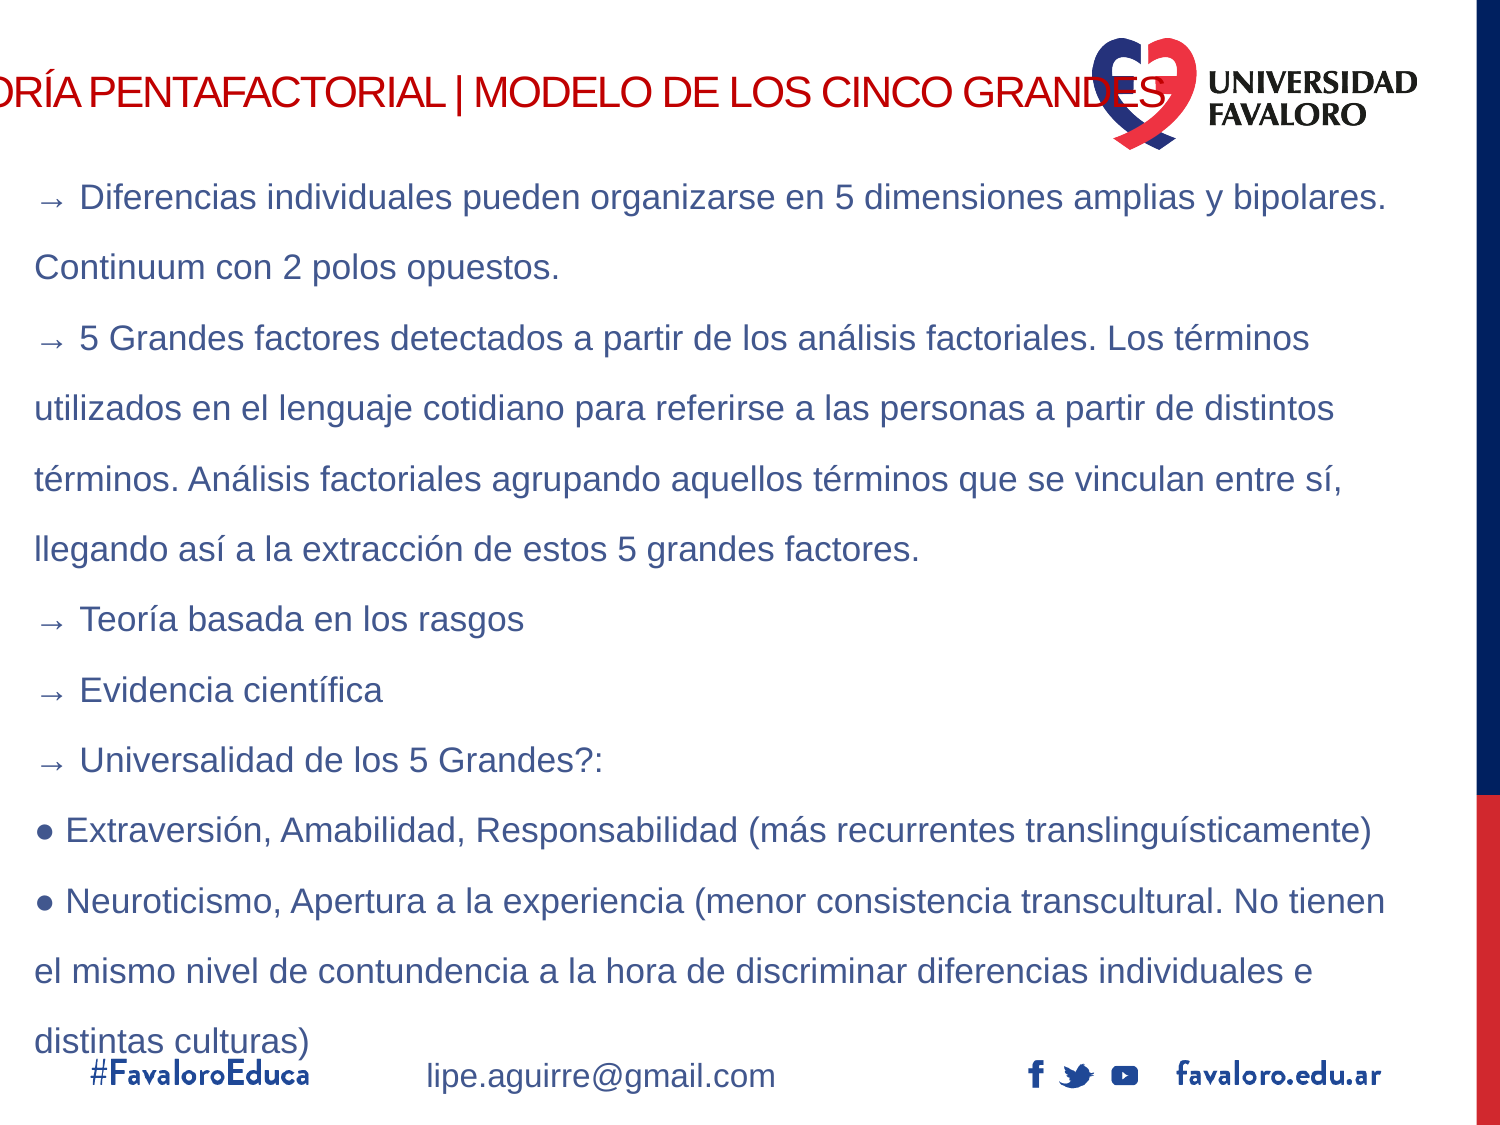

# Teoría Pentafactorial | Modelo de los Cinco Grandes
→ Diferencias individuales pueden organizarse en 5 dimensiones amplias y bipolares.
Continuum con 2 polos opuestos.
→ 5 Grandes factores detectados a partir de los análisis factoriales. Los términos
utilizados en el lenguaje cotidiano para referirse a las personas a partir de distintos
términos. Análisis factoriales agrupando aquellos términos que se vinculan entre sí,
llegando así a la extracción de estos 5 grandes factores.
→ Teoría basada en los rasgos
→ Evidencia científica
→ Universalidad de los 5 Grandes?:
● Extraversión, Amabilidad, Responsabilidad (más recurrentes translinguísticamente)
● Neuroticismo, Apertura a la experiencia (menor consistencia transcultural. No tienen
el mismo nivel de contundencia a la hora de discriminar diferencias individuales e
distintas culturas)
lipe.aguirre@gmail.com